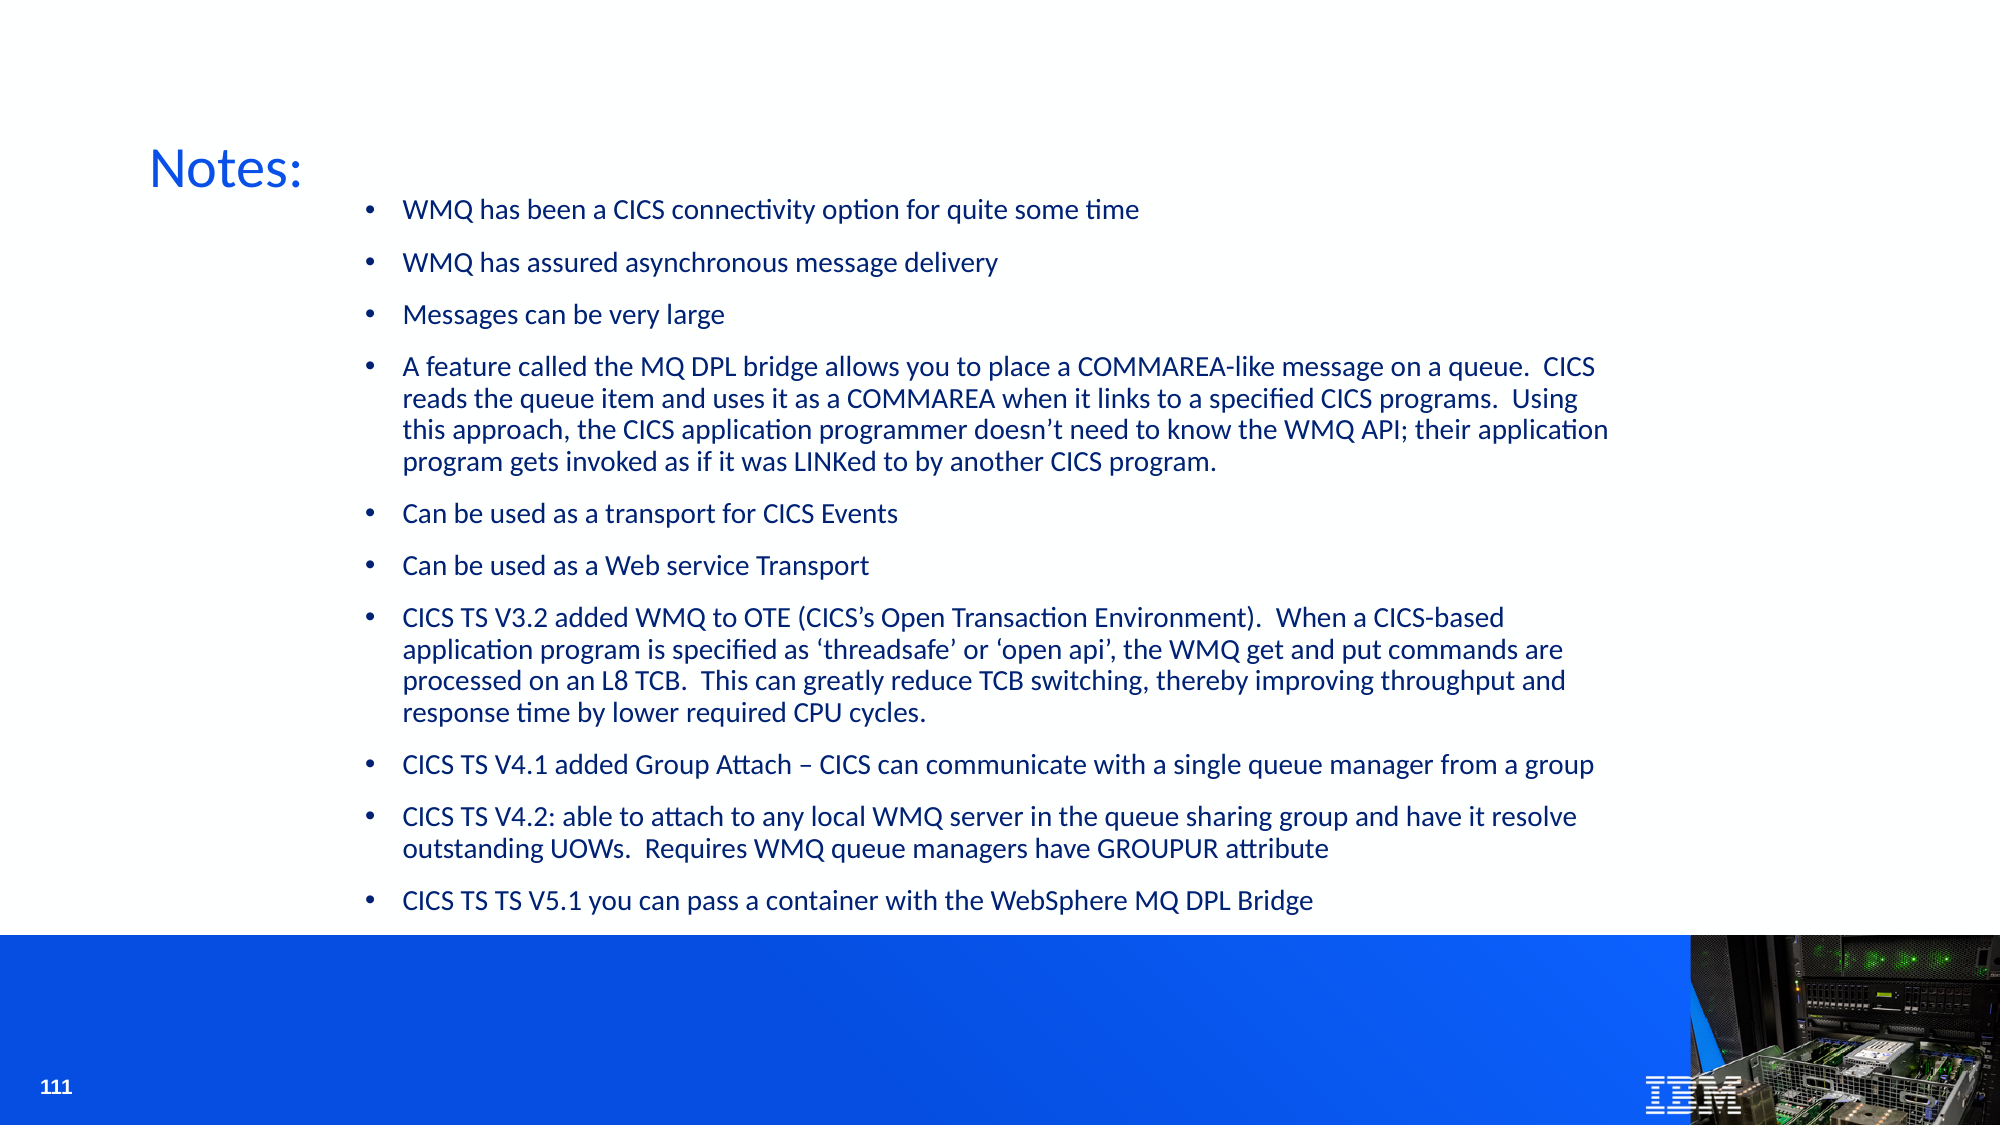

# Notes:
WMQ has been a CICS connectivity option for quite some time
WMQ has assured asynchronous message delivery
Messages can be very large
A feature called the MQ DPL bridge allows you to place a COMMAREA-like message on a queue.  CICS reads the queue item and uses it as a COMMAREA when it links to a specified CICS programs.  Using this approach, the CICS application programmer doesn’t need to know the WMQ API; their application program gets invoked as if it was LINKed to by another CICS program.
Can be used as a transport for CICS Events
Can be used as a Web service Transport
CICS TS V3.2 added WMQ to OTE (CICS’s Open Transaction Environment).  When a CICS-based application program is specified as ‘threadsafe’ or ‘open api’, the WMQ get and put commands are processed on an L8 TCB.  This can greatly reduce TCB switching, thereby improving throughput and response time by lower required CPU cycles.
CICS TS V4.1 added Group Attach – CICS can communicate with a single queue manager from a group
CICS TS V4.2: able to attach to any local WMQ server in the queue sharing group and have it resolve outstanding UOWs.  Requires WMQ queue managers have GROUPUR attribute
CICS TS TS V5.1 you can pass a container with the WebSphere MQ DPL Bridge
111